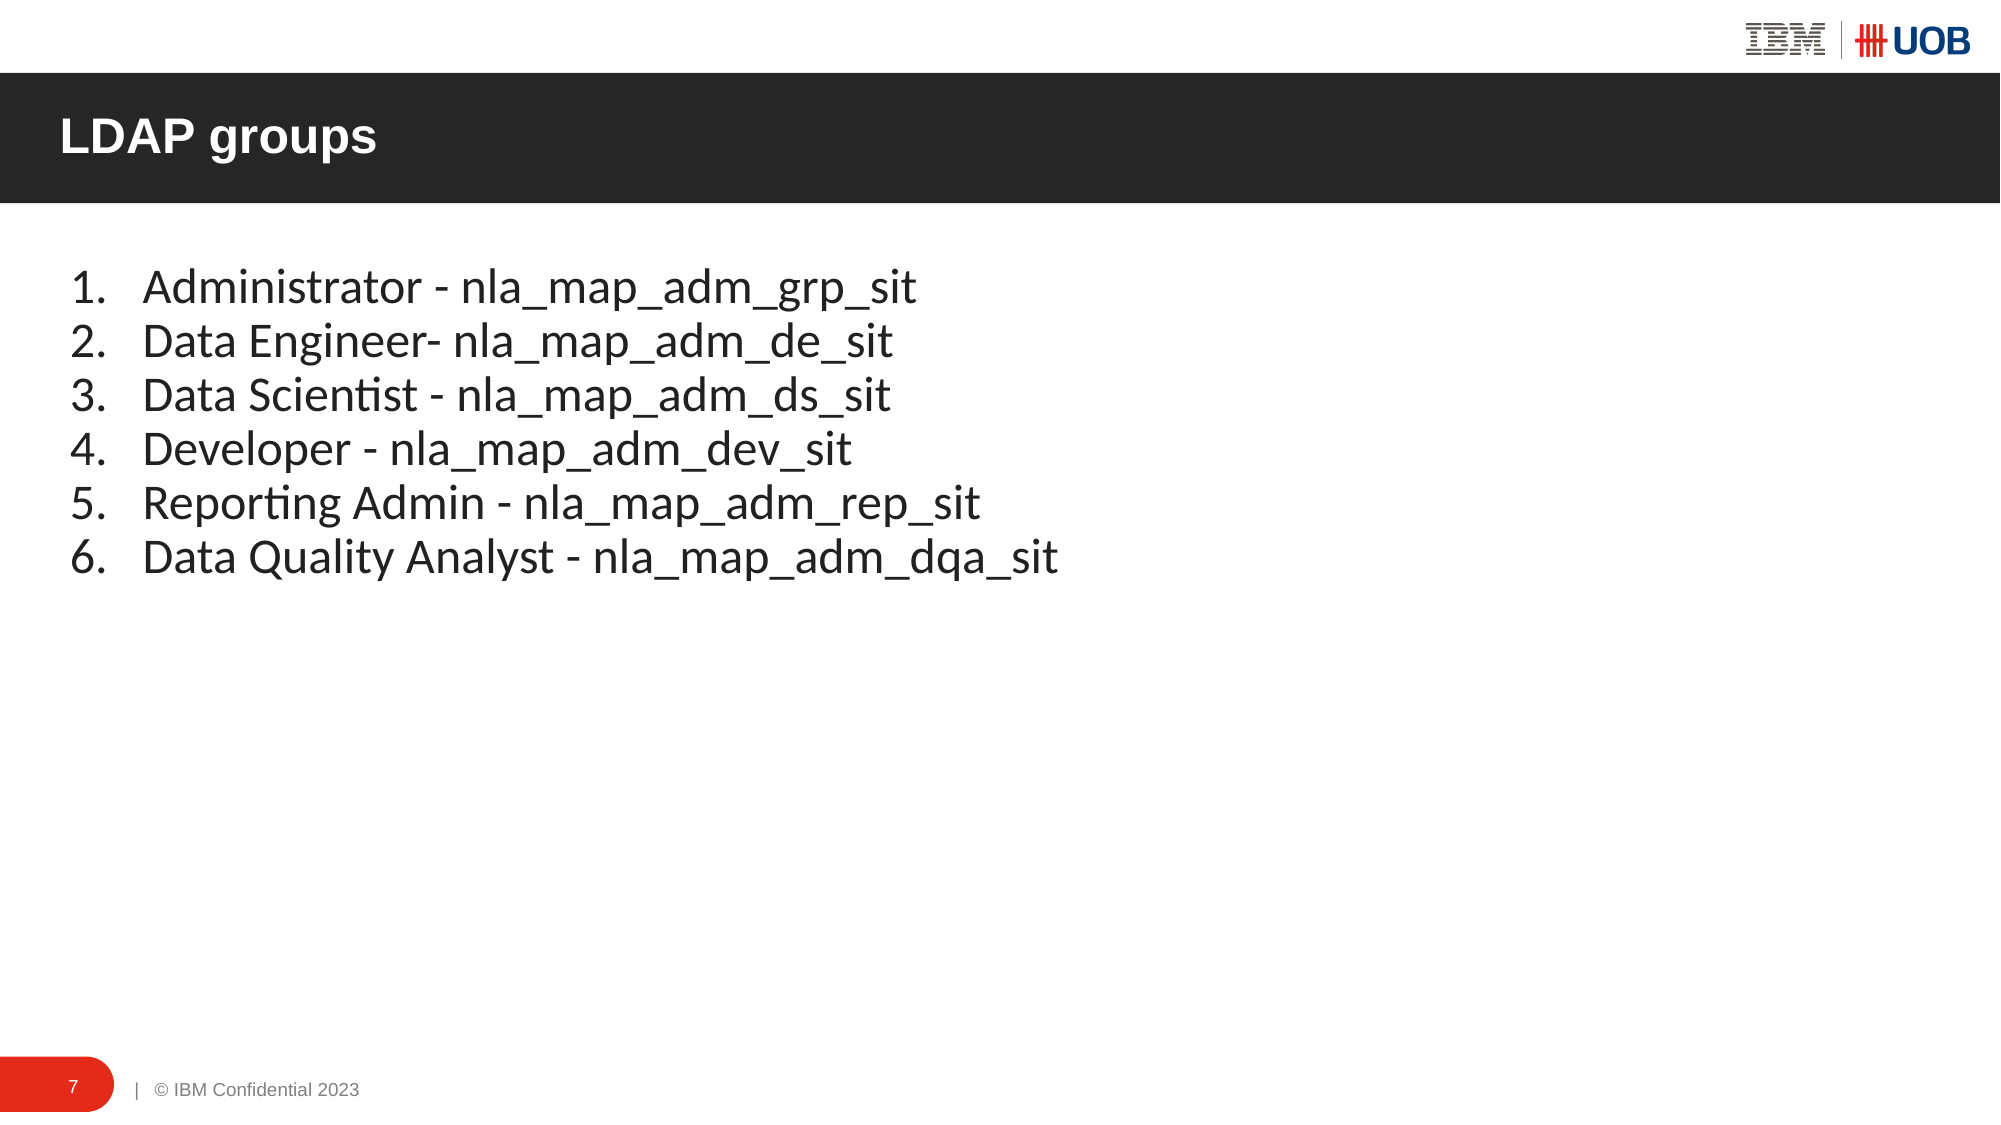

# LDAP groups
Administrator - nla_map_adm_grp_sit
Data Engineer- nla_map_adm_de_sit
Data Scientist - nla_map_adm_ds_sit
Developer - nla_map_adm_dev_sit
Reporting Admin - nla_map_adm_rep_sit
Data Quality Analyst - nla_map_adm_dqa_sit